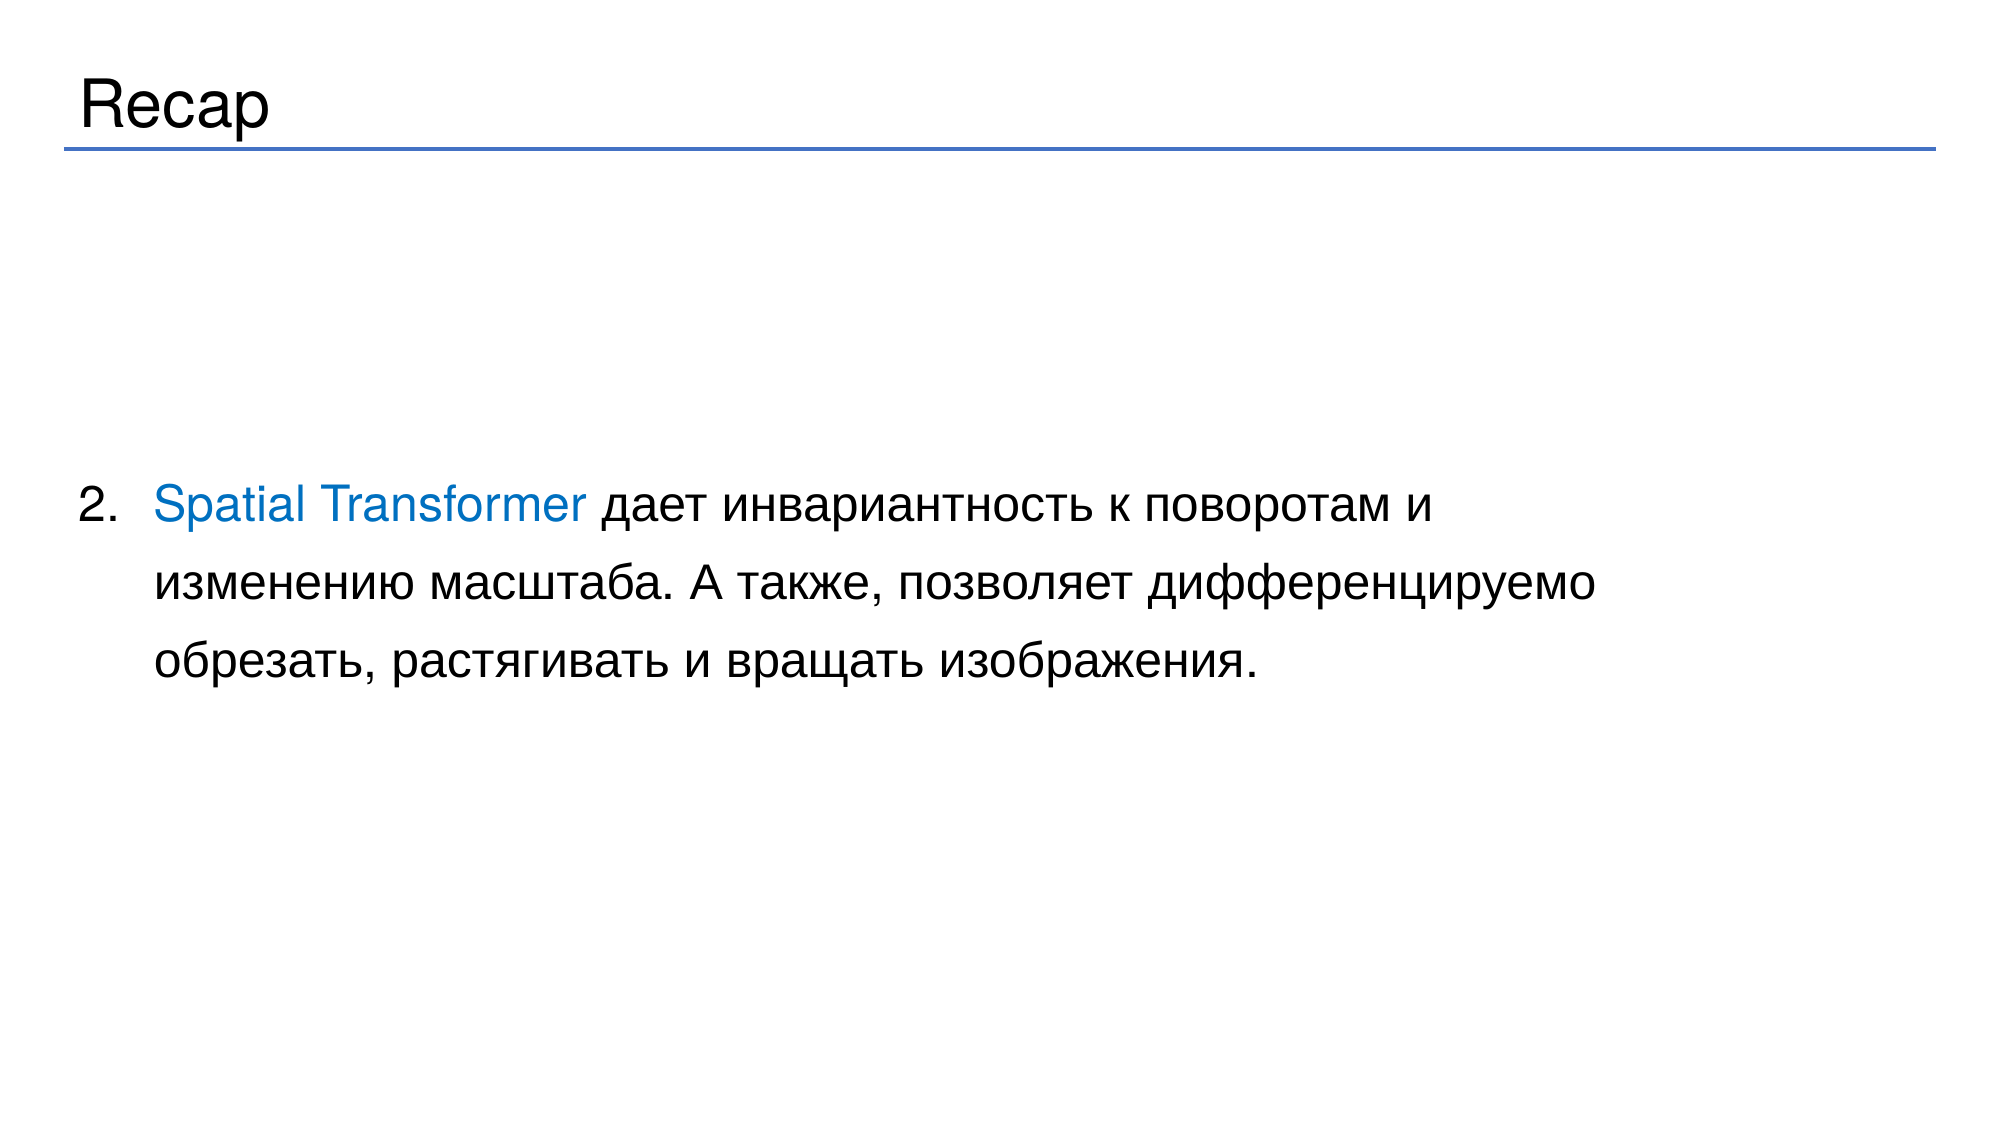

Recap
Spatial Transformer дает инвариантность к поворотам и изменению масштаба. А также, позволяет дифференцируемо обрезать, растягивать и вращать изображения.